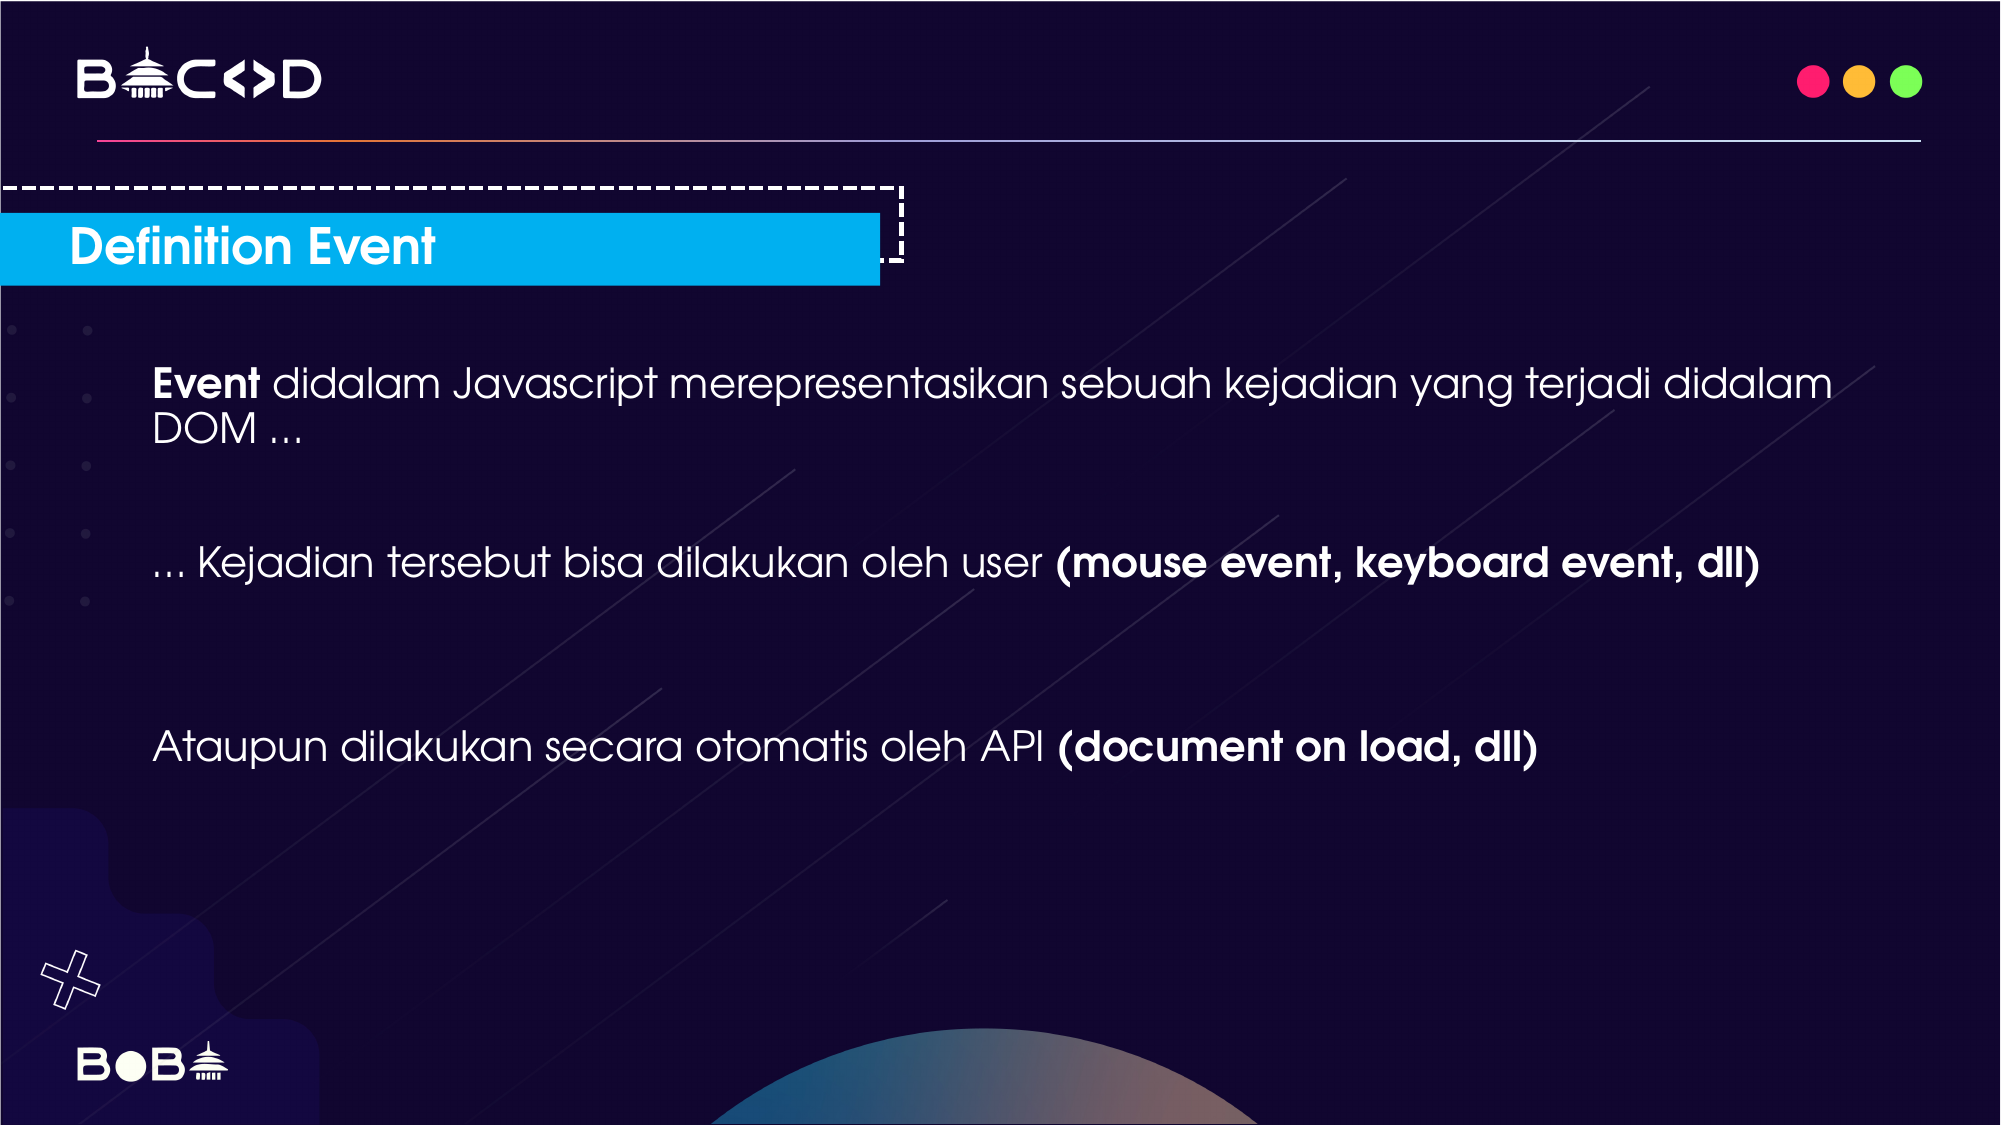

Definition Event
Event didalam Javascript merepresentasikan sebuah kejadian yang terjadi didalam DOM …
… Kejadian tersebut bisa dilakukan oleh user (mouse event, keyboard event, dll)
Ataupun dilakukan secara otomatis oleh API (document on load, dll)